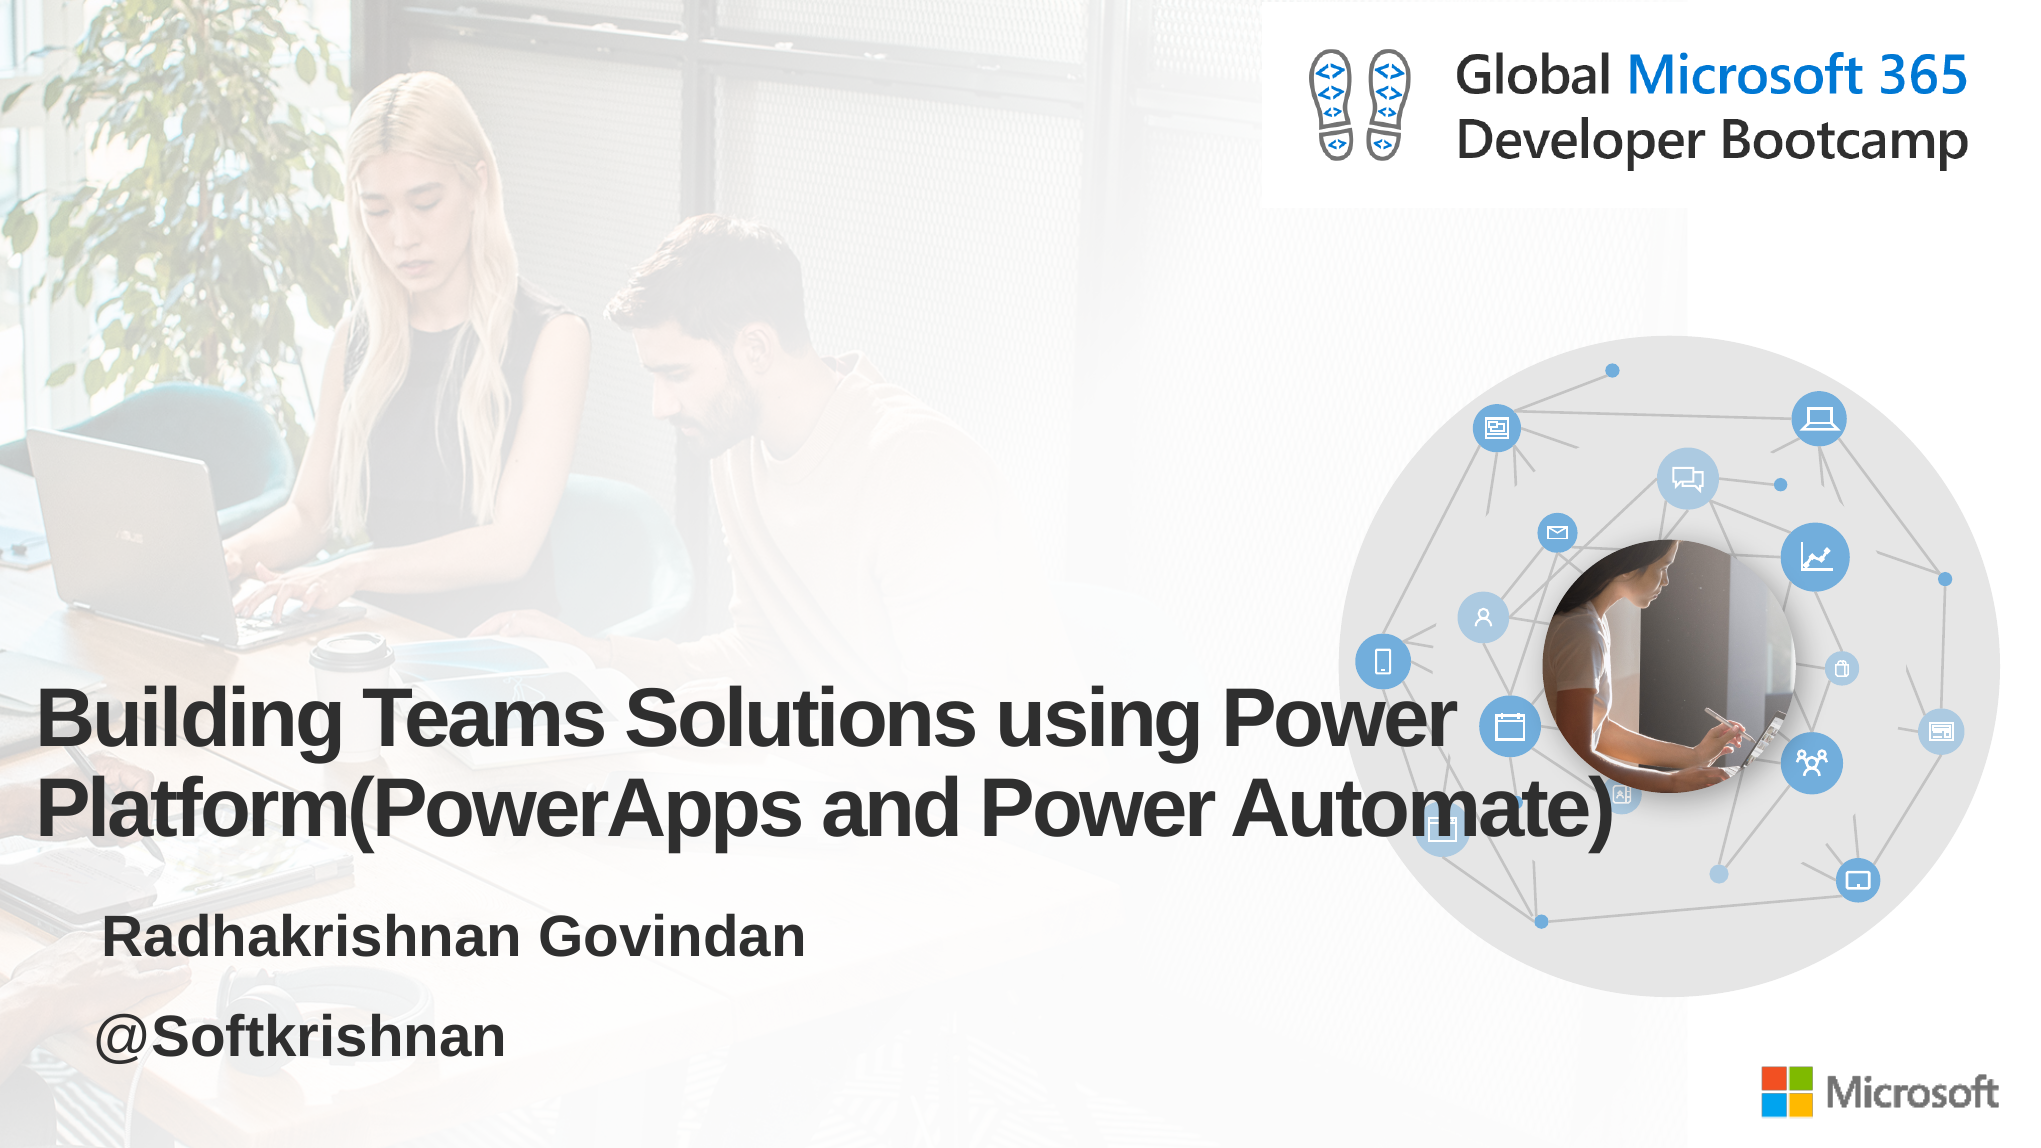

# Building Teams Solutions using Power Platform(PowerApps and Power Automate)
Radhakrishnan Govindan
@Softkrishnan